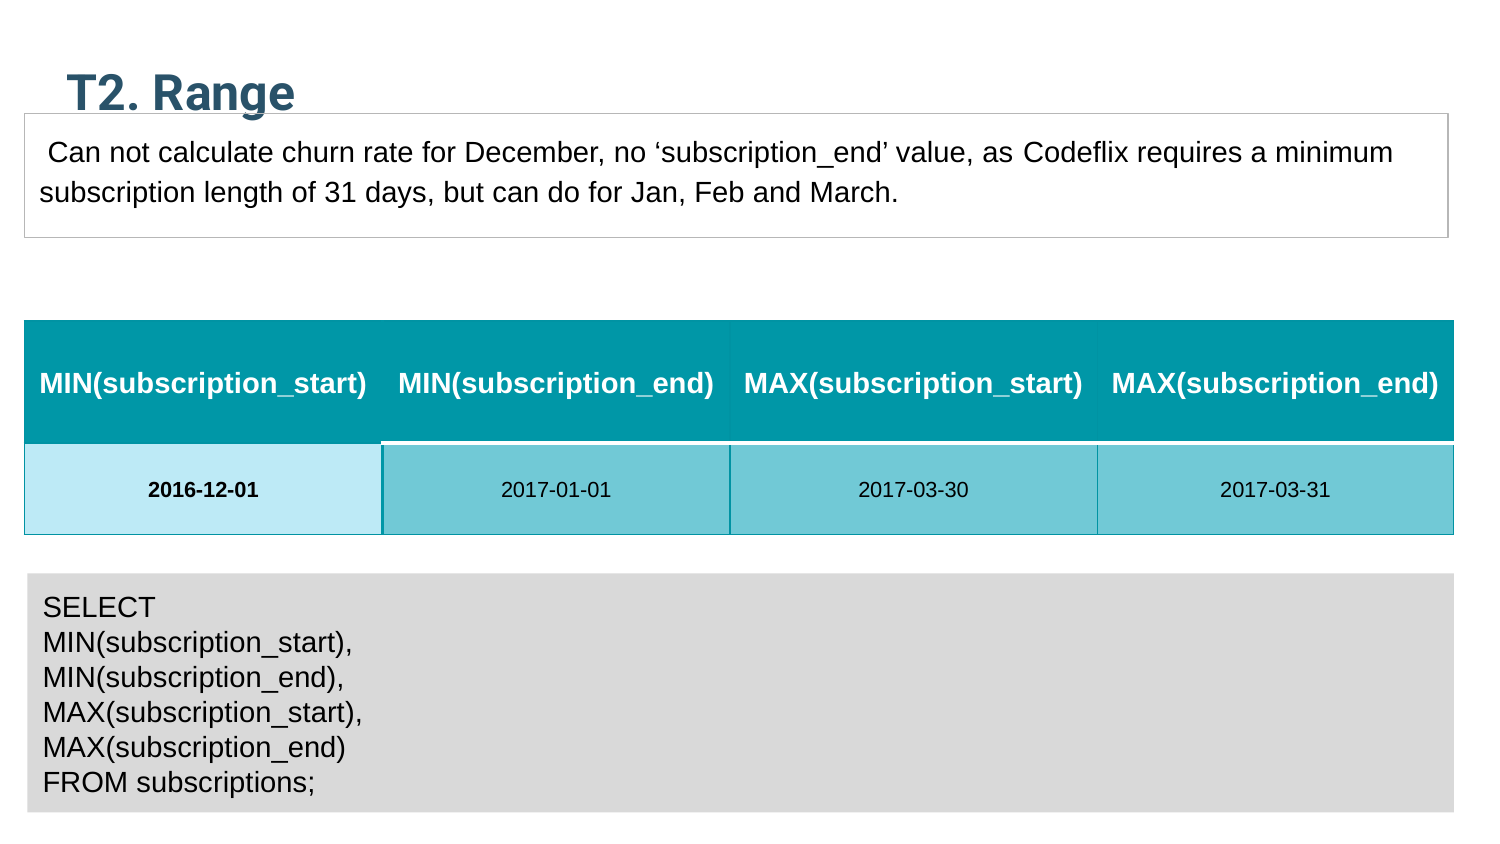

T2. Range
 Can not calculate churn rate for December, no ‘subscription_end’ value, as Codeflix requires a minimum subscription length of 31 days, but can do for Jan, Feb and March.
| MIN(subscription\_start) | MIN(subscription\_end) | MAX(subscription\_start) | MAX(subscription\_end) |
| --- | --- | --- | --- |
| 2016-12-01 | 2017-01-01 | 2017-03-30 | 2017-03-31 |
SELECT
MIN(subscription_start),
MIN(subscription_end),
MAX(subscription_start),
MAX(subscription_end)
FROM subscriptions;